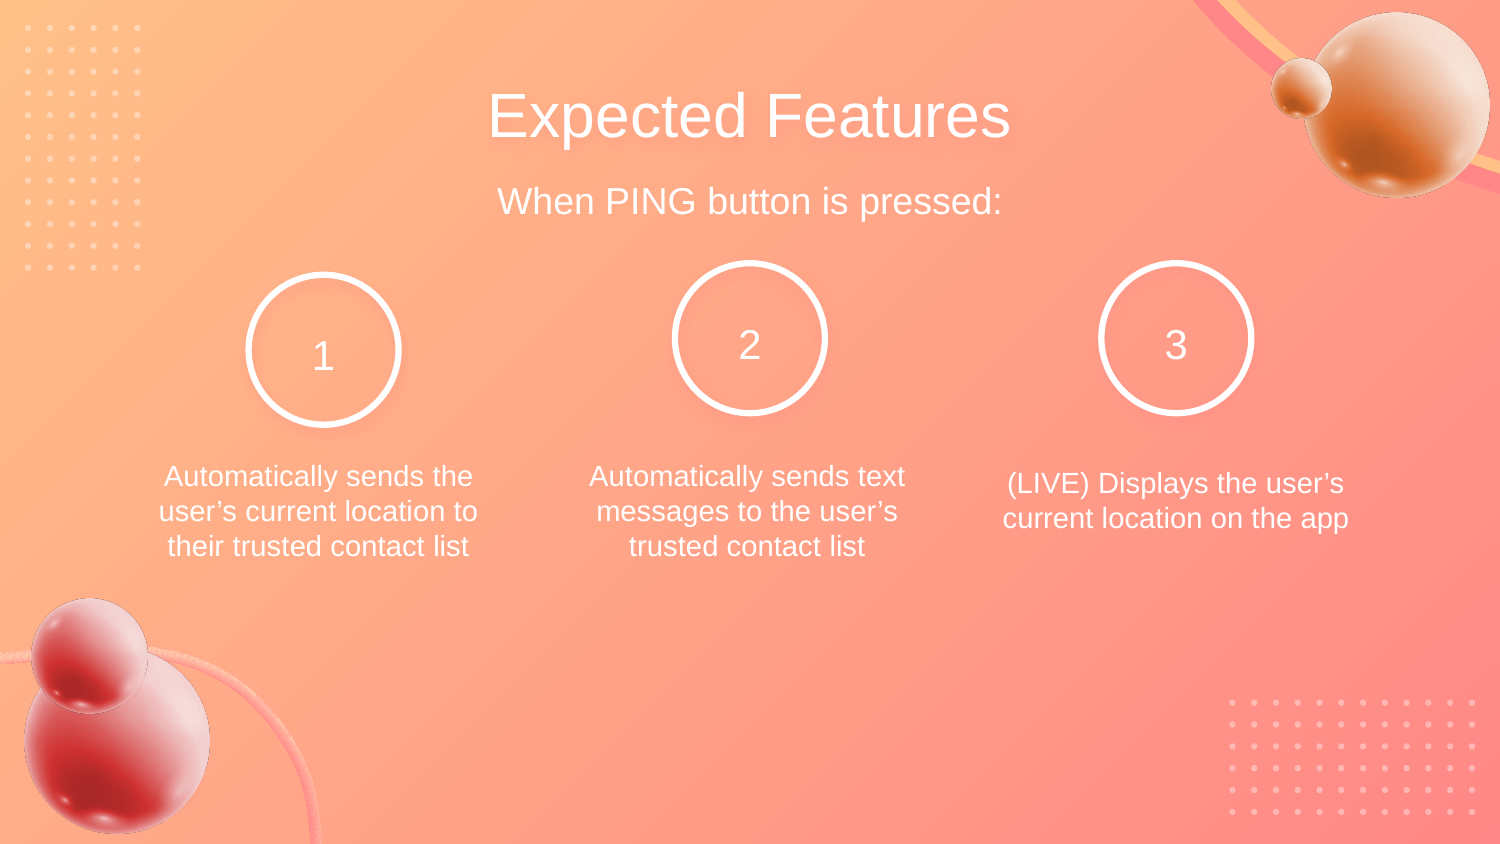

# Expected Features
When PING button is pressed:

2
3
1
Automatically sends the user’s current location to their trusted contact list
Automatically sends text messages to the user’s trusted contact list
(LIVE) Displays the user’s current location on the app